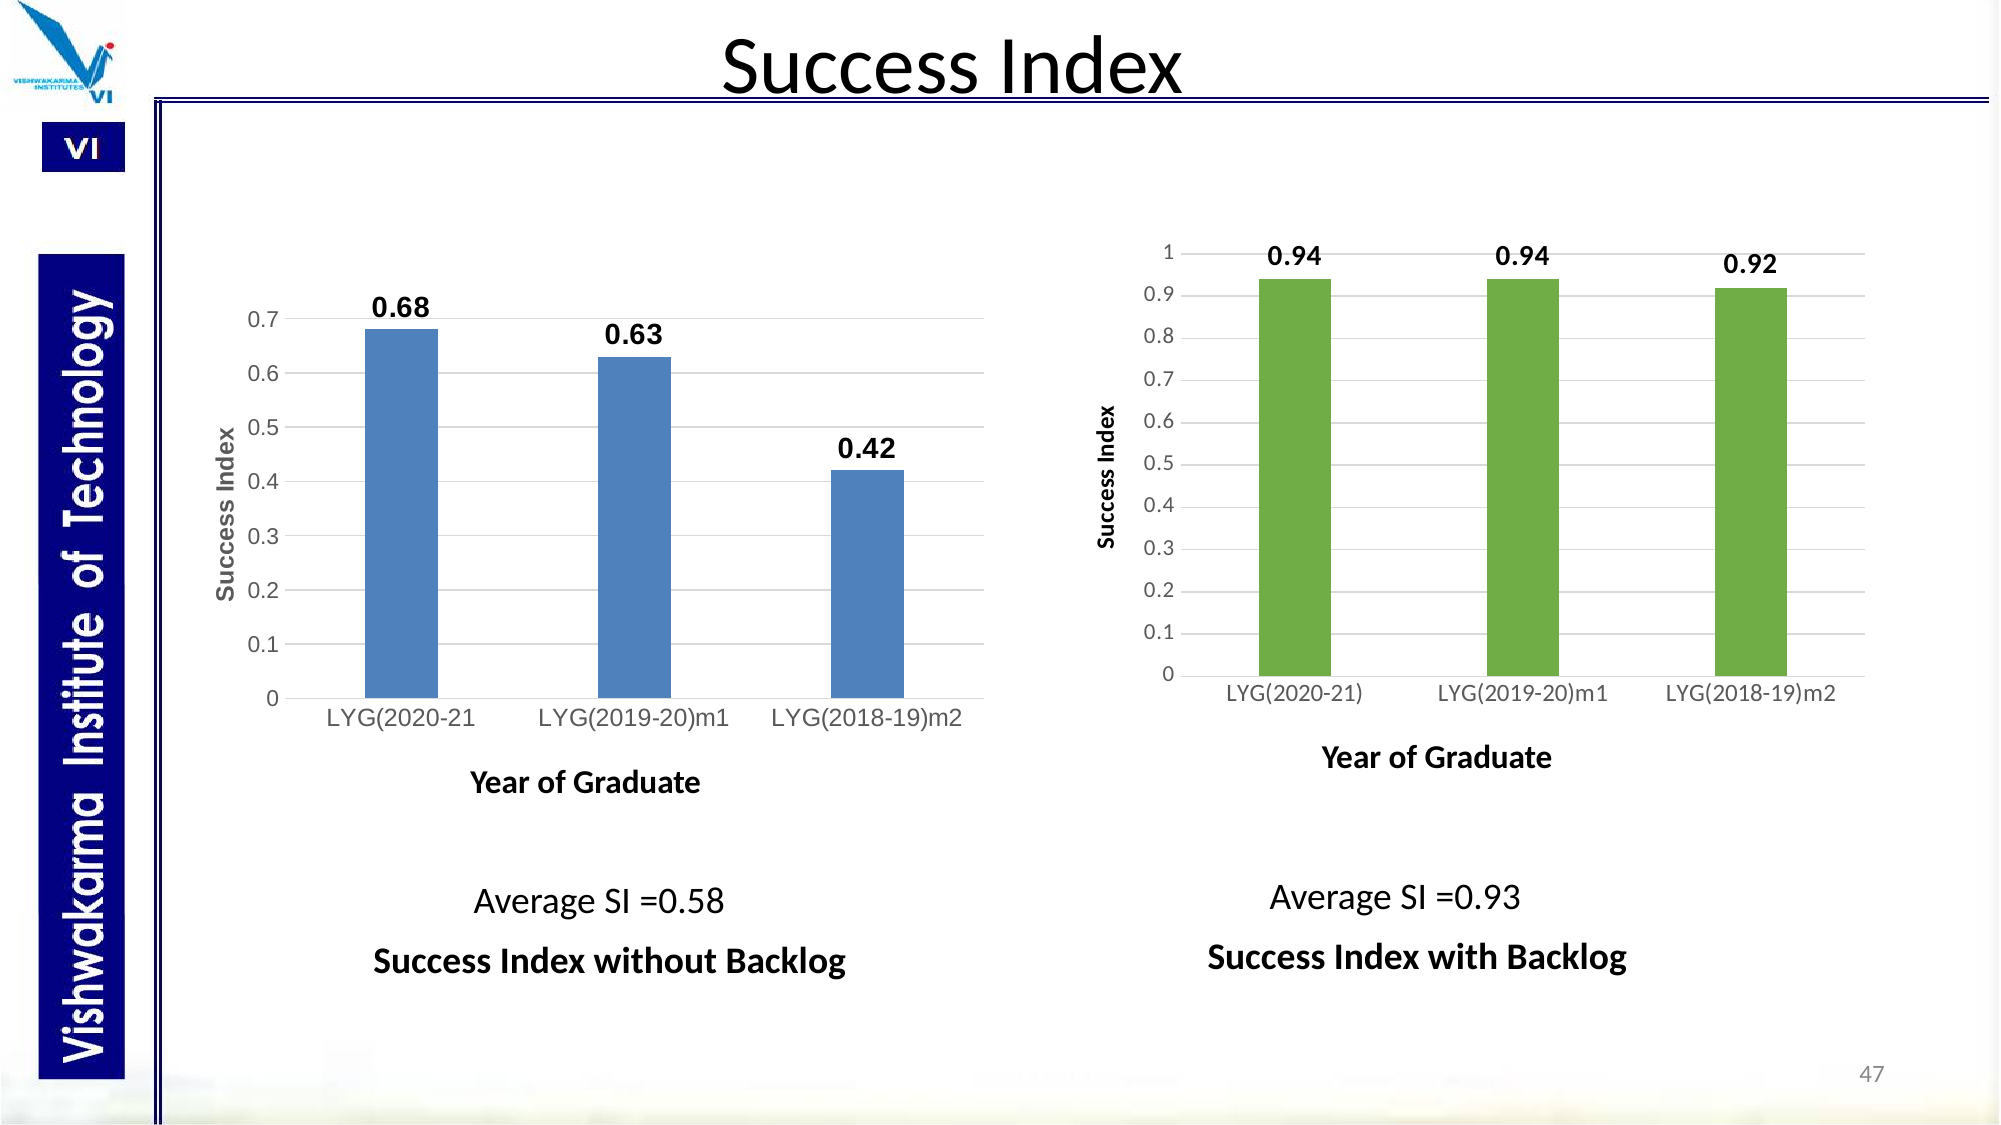

# Success Index

### Chart

| Category | Number |
|---|---|
| LYG(2020-21 | 0.68 |
| LYG(2019-20)m1 | 0.63 |
| LYG(2018-19)m2 | 0.42 |

### Chart

| Category |  |
|---|---|
| LYG(2020-21) | 0.94 |
| LYG(2019-20)m1 | 0.94 |
| LYG(2018-19)m2 | 0.92 |
Year of Graduate
Year of Graduate
Average SI =0.93
Success Index with Backlog
Average SI =0.58
Success Index without Backlog
47